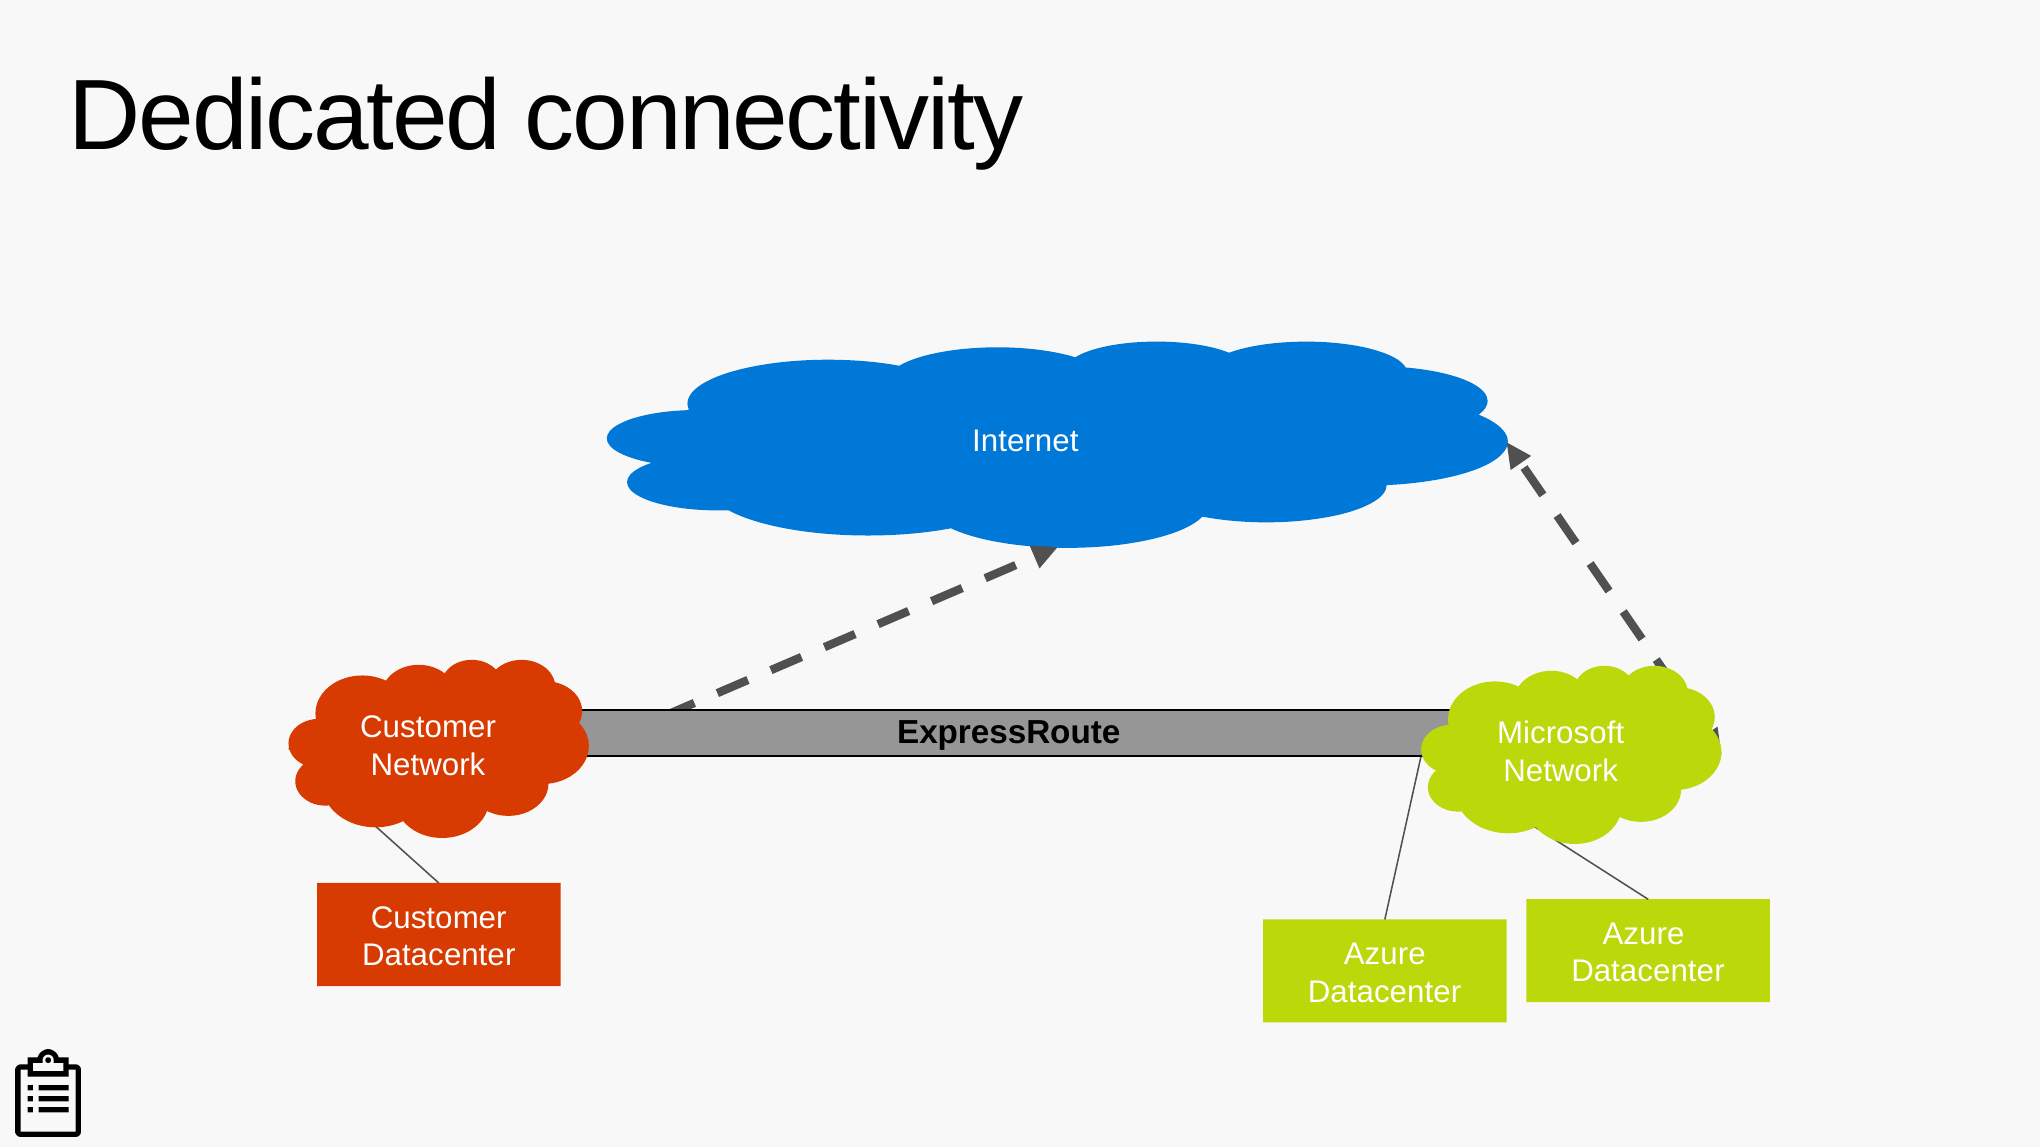

# Dedicated connectivity
Internet
Customer Network
Microsoft Network
ExpressRoute
Customer Datacenter
Azure
Datacenter
Azure
Datacenter